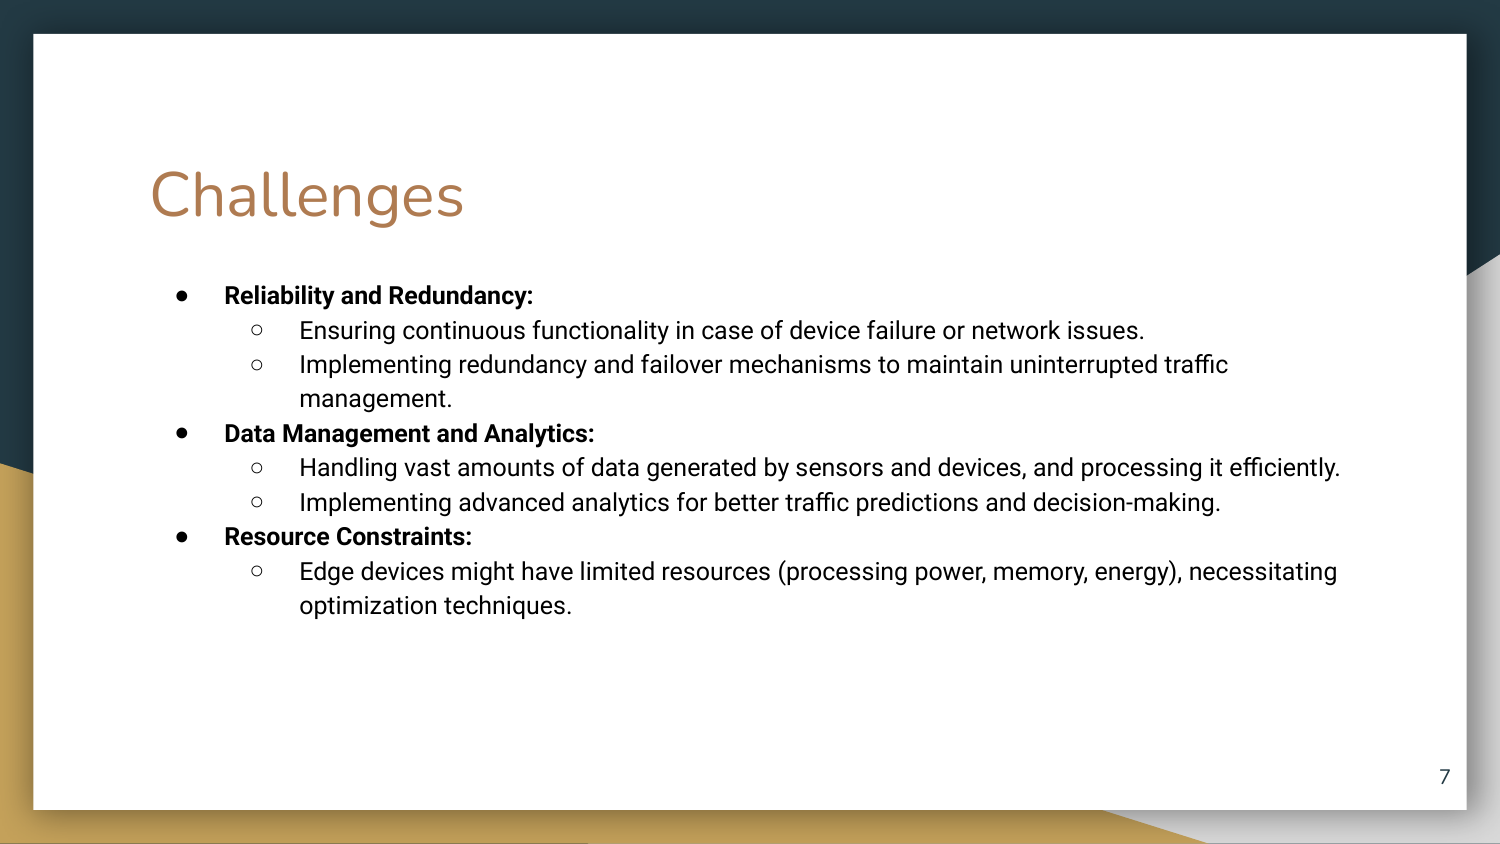

# Challenges
Reliability and Redundancy:
Ensuring continuous functionality in case of device failure or network issues.
Implementing redundancy and failover mechanisms to maintain uninterrupted traffic management.
Data Management and Analytics:
Handling vast amounts of data generated by sensors and devices, and processing it efficiently.
Implementing advanced analytics for better traffic predictions and decision-making.
Resource Constraints:
Edge devices might have limited resources (processing power, memory, energy), necessitating optimization techniques.
7